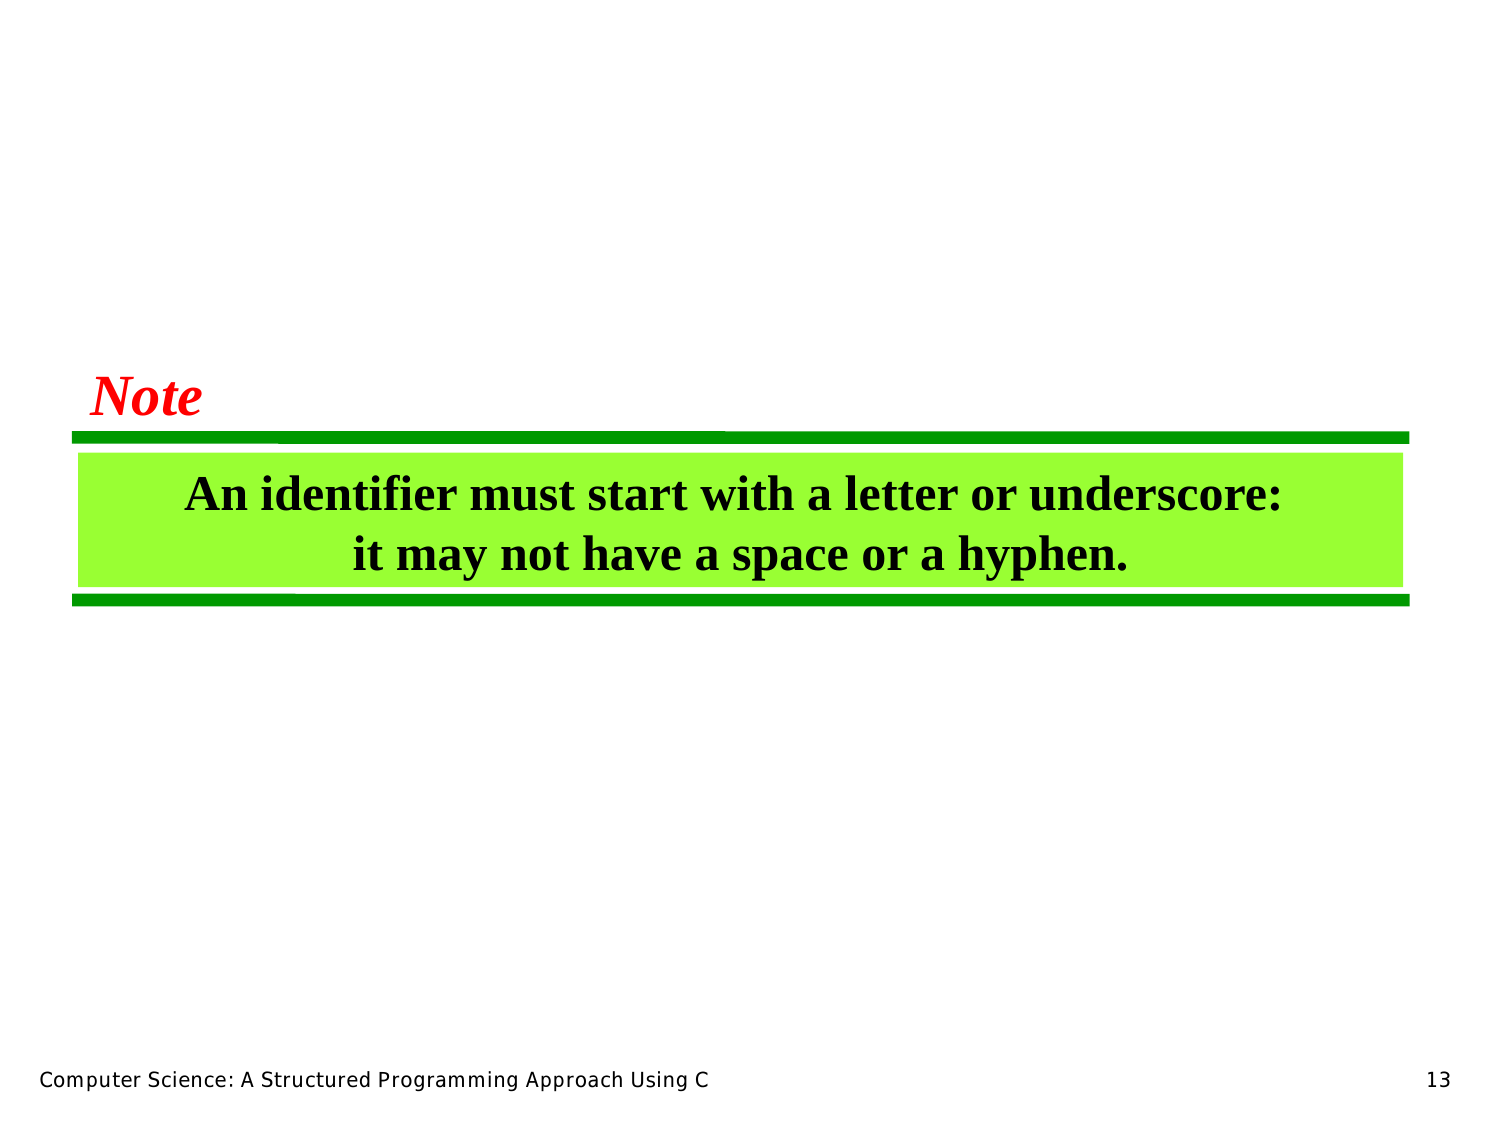

Note

An identifier must start with a letter or underscore:
it may not have a space or a hyphen.

Computer Science: A Structured Programming Approach Using C
13